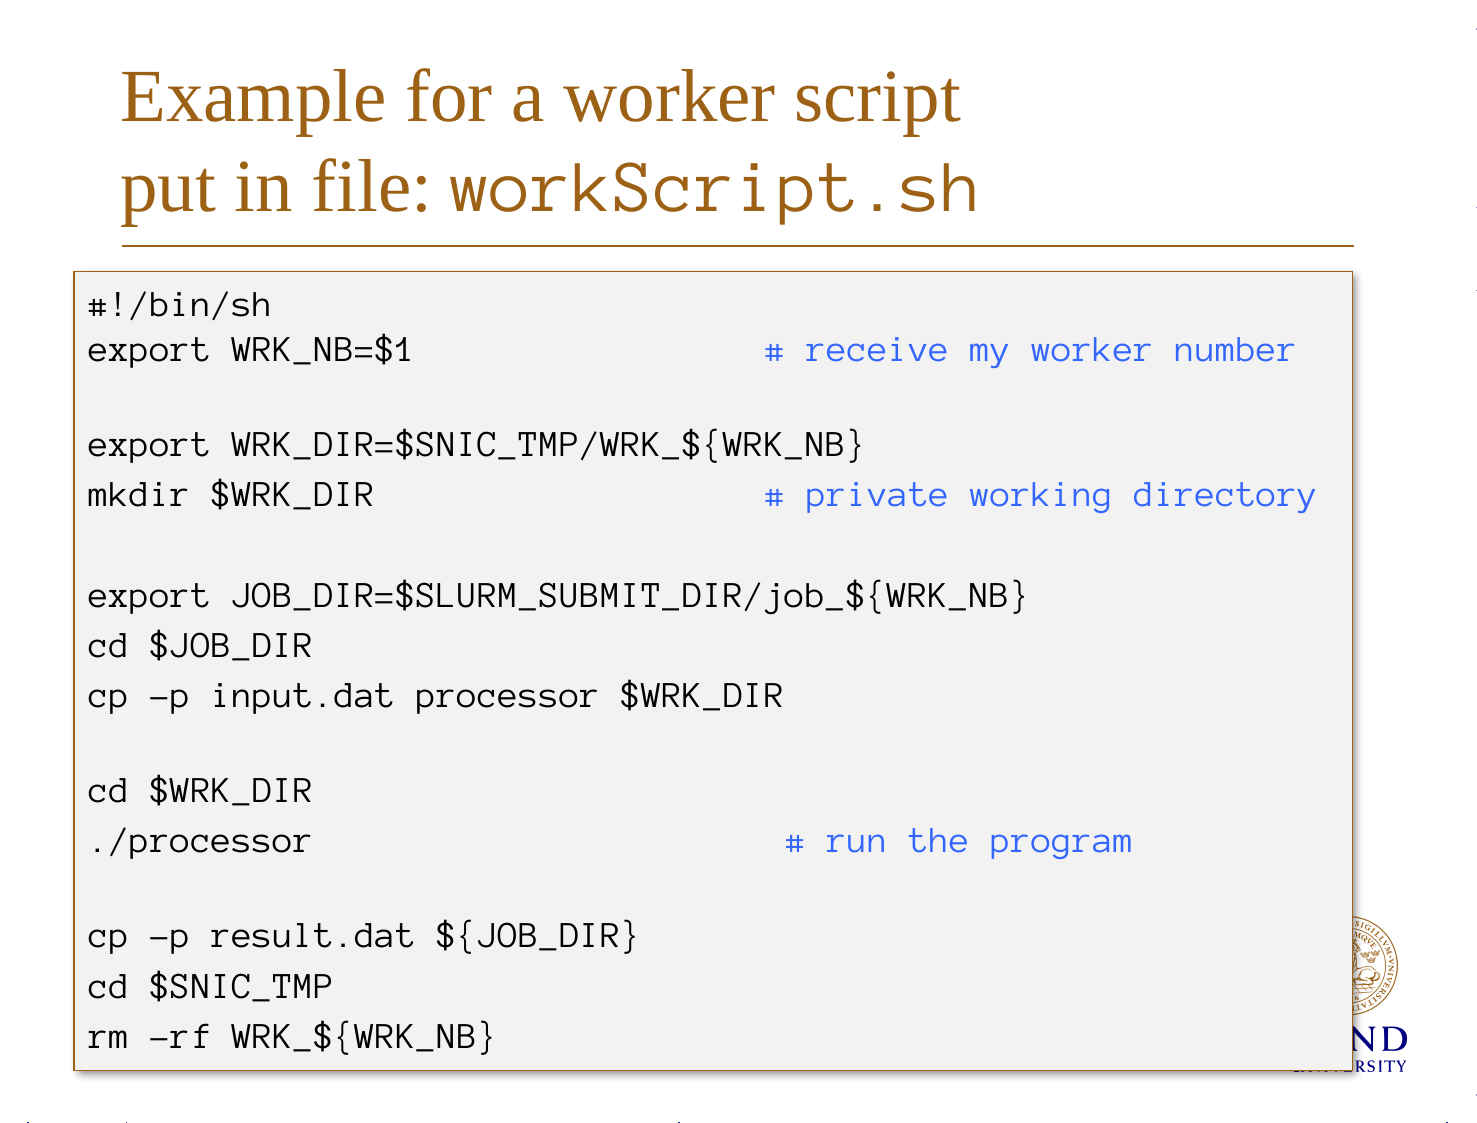

# Example for a worker script put in file: workScript.sh
#!/bin/sh
export WRK_NB=$1                 # receive my worker number
export WRK_DIR=$SNIC_TMP/WRK_${WRK_NB}
mkdir $WRK_DIR                   # private working directory

export JOB_DIR=$SLURM_SUBMIT_DIR/job_${WRK_NB}
cd $JOB_DIR
cp -p input.dat processor $WRK_DIR
cd $WRK_DIR
./processor                       # run the program
cp -p result.dat ${JOB_DIR}
cd $SNIC_TMP
rm -rf WRK_${WRK_NB}